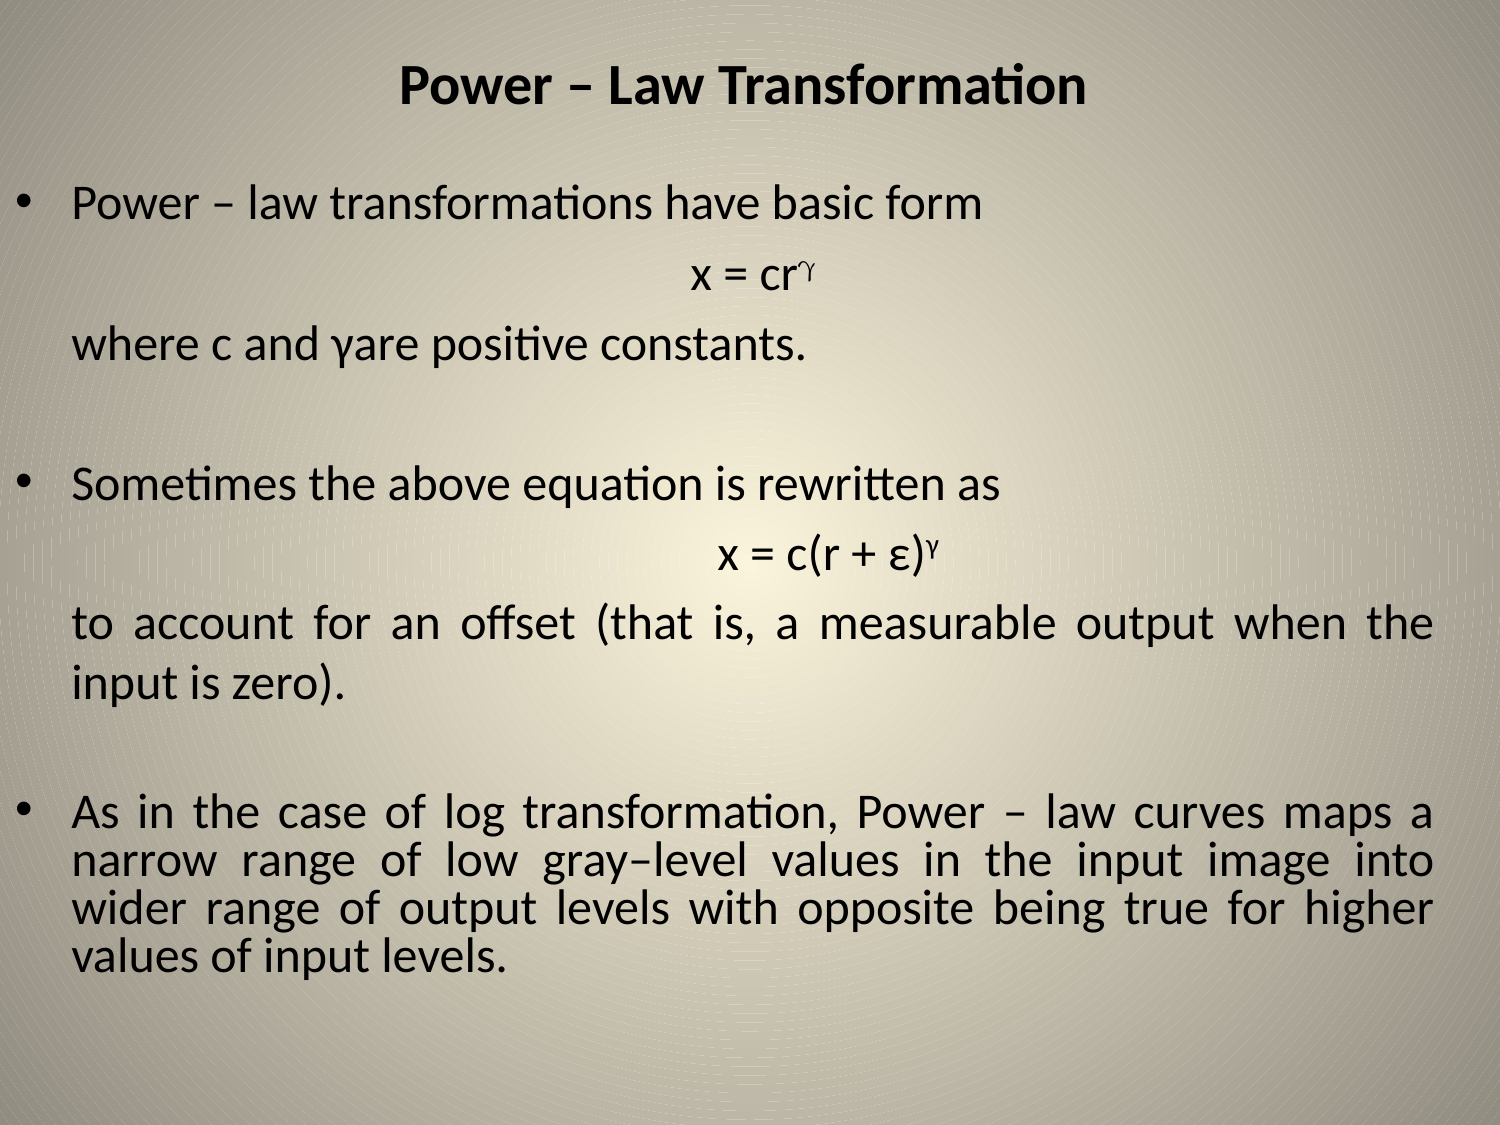

# Power – Law Transformation
Power – law transformations have basic form
	x = crγ
	where c and γare positive constants.

Sometimes the above equation is rewritten as
		x = c(r + ε)γ
	to account for an offset (that is, a measurable output when the input is zero).

As in the case of log transformation, Power – law curves maps a narrow range of low gray–level values in the input image into wider range of output levels with opposite being true for higher values of input levels.